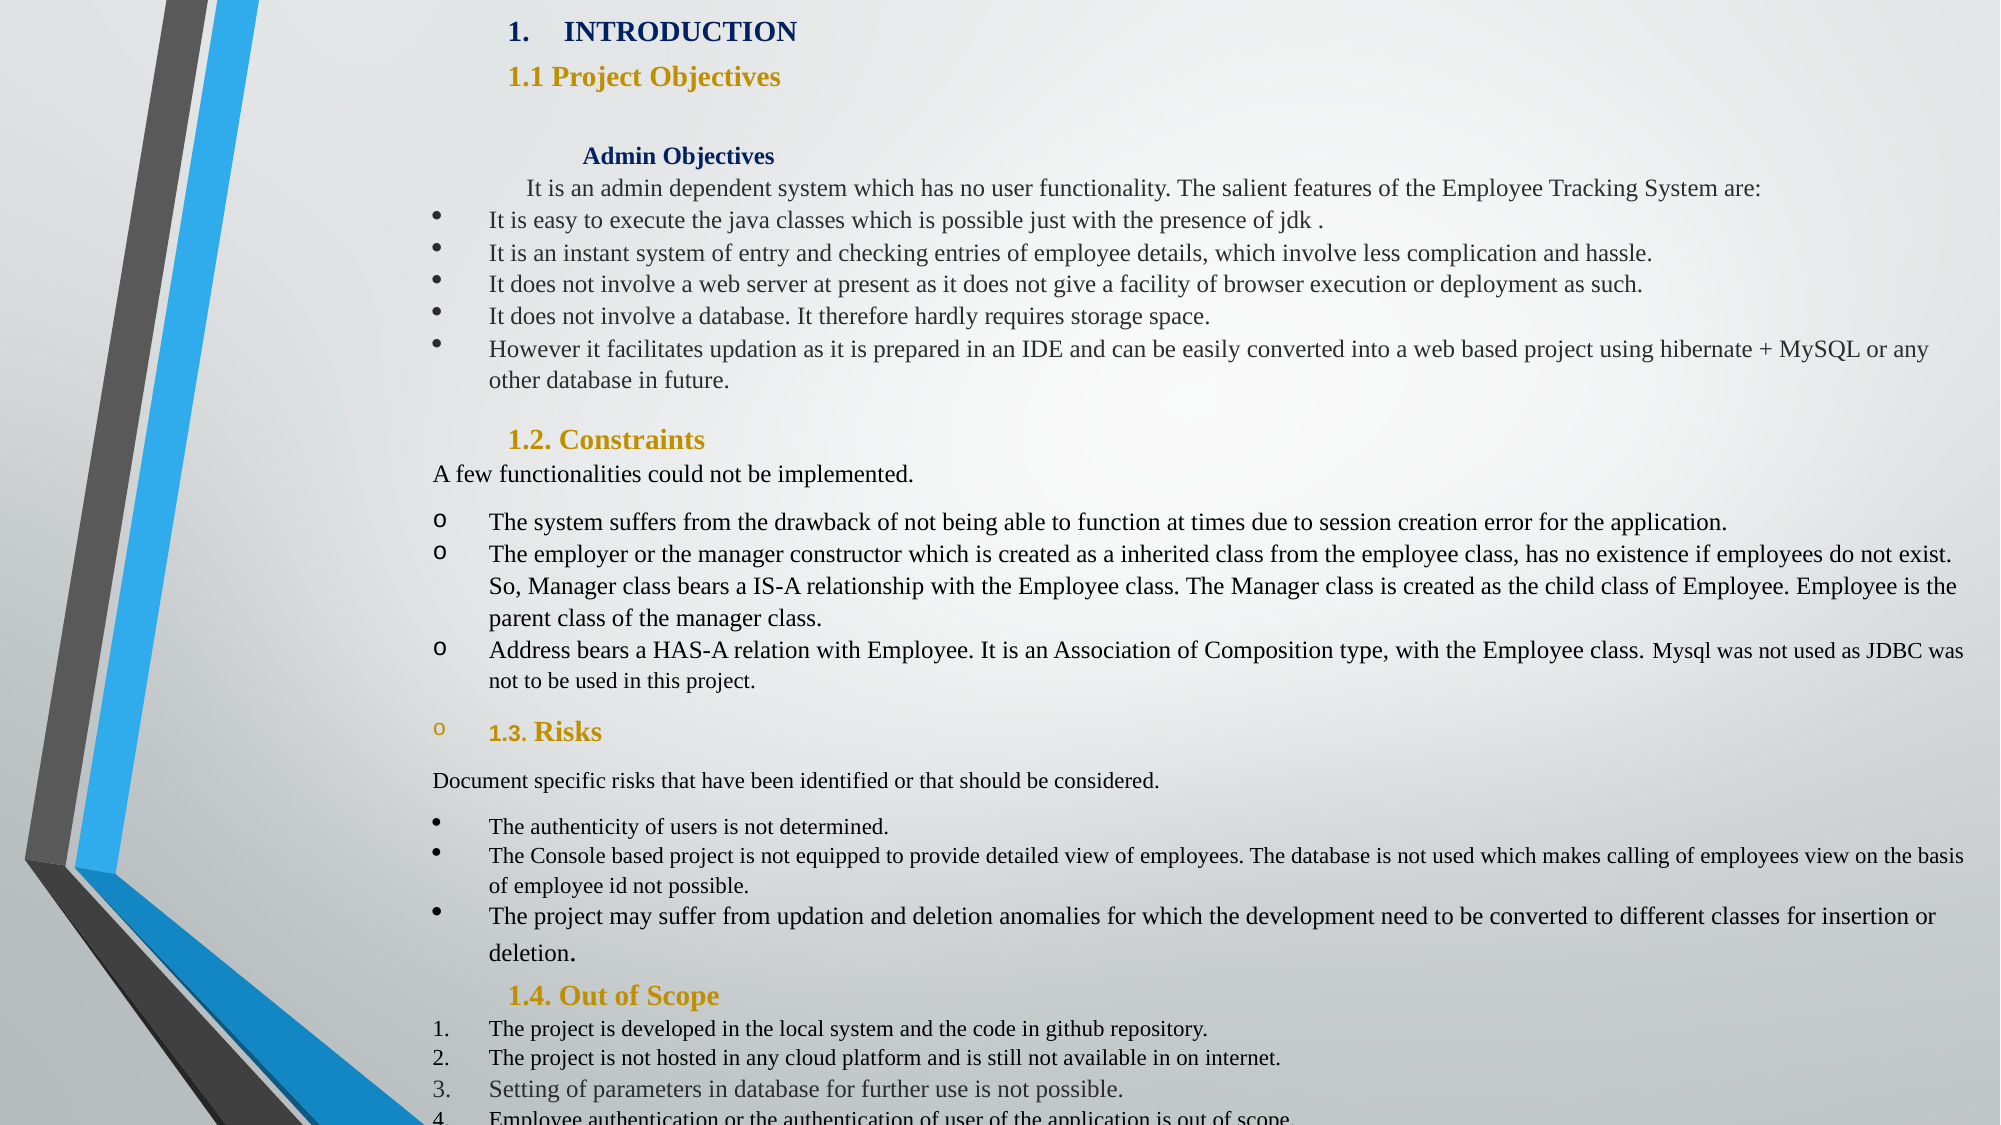

INTRODUCTION
1.1 Project Objectives

Admin Objectives
It is an admin dependent system which has no user functionality. The salient features of the Employee Tracking System are:
It is easy to execute the java classes which is possible just with the presence of jdk .
It is an instant system of entry and checking entries of employee details, which involve less complication and hassle.
It does not involve a web server at present as it does not give a facility of browser execution or deployment as such.
It does not involve a database. It therefore hardly requires storage space.
However it facilitates updation as it is prepared in an IDE and can be easily converted into a web based project using hibernate + MySQL or any other database in future.
1.2. Constraints
A few functionalities could not be implemented.
The system suffers from the drawback of not being able to function at times due to session creation error for the application.
The employer or the manager constructor which is created as a inherited class from the employee class, has no existence if employees do not exist. So, Manager class bears a IS-A relationship with the Employee class. The Manager class is created as the child class of Employee. Employee is the parent class of the manager class.
Address bears a HAS-A relation with Employee. It is an Association of Composition type, with the Employee class. Mysql was not used as JDBC was not to be used in this project.
1.3. Risks
Document specific risks that have been identified or that should be considered.
The authenticity of users is not determined.
The Console based project is not equipped to provide detailed view of employees. The database is not used which makes calling of employees view on the basis of employee id not possible.
The project may suffer from updation and deletion anomalies for which the development need to be converted to different classes for insertion or deletion.
1.4. Out of Scope
The project is developed in the local system and the code in github repository.
The project is not hosted in any cloud platform and is still not available in on internet.
Setting of parameters in database for further use is not possible.
Employee authentication or the authentication of user of the application is out of scope.